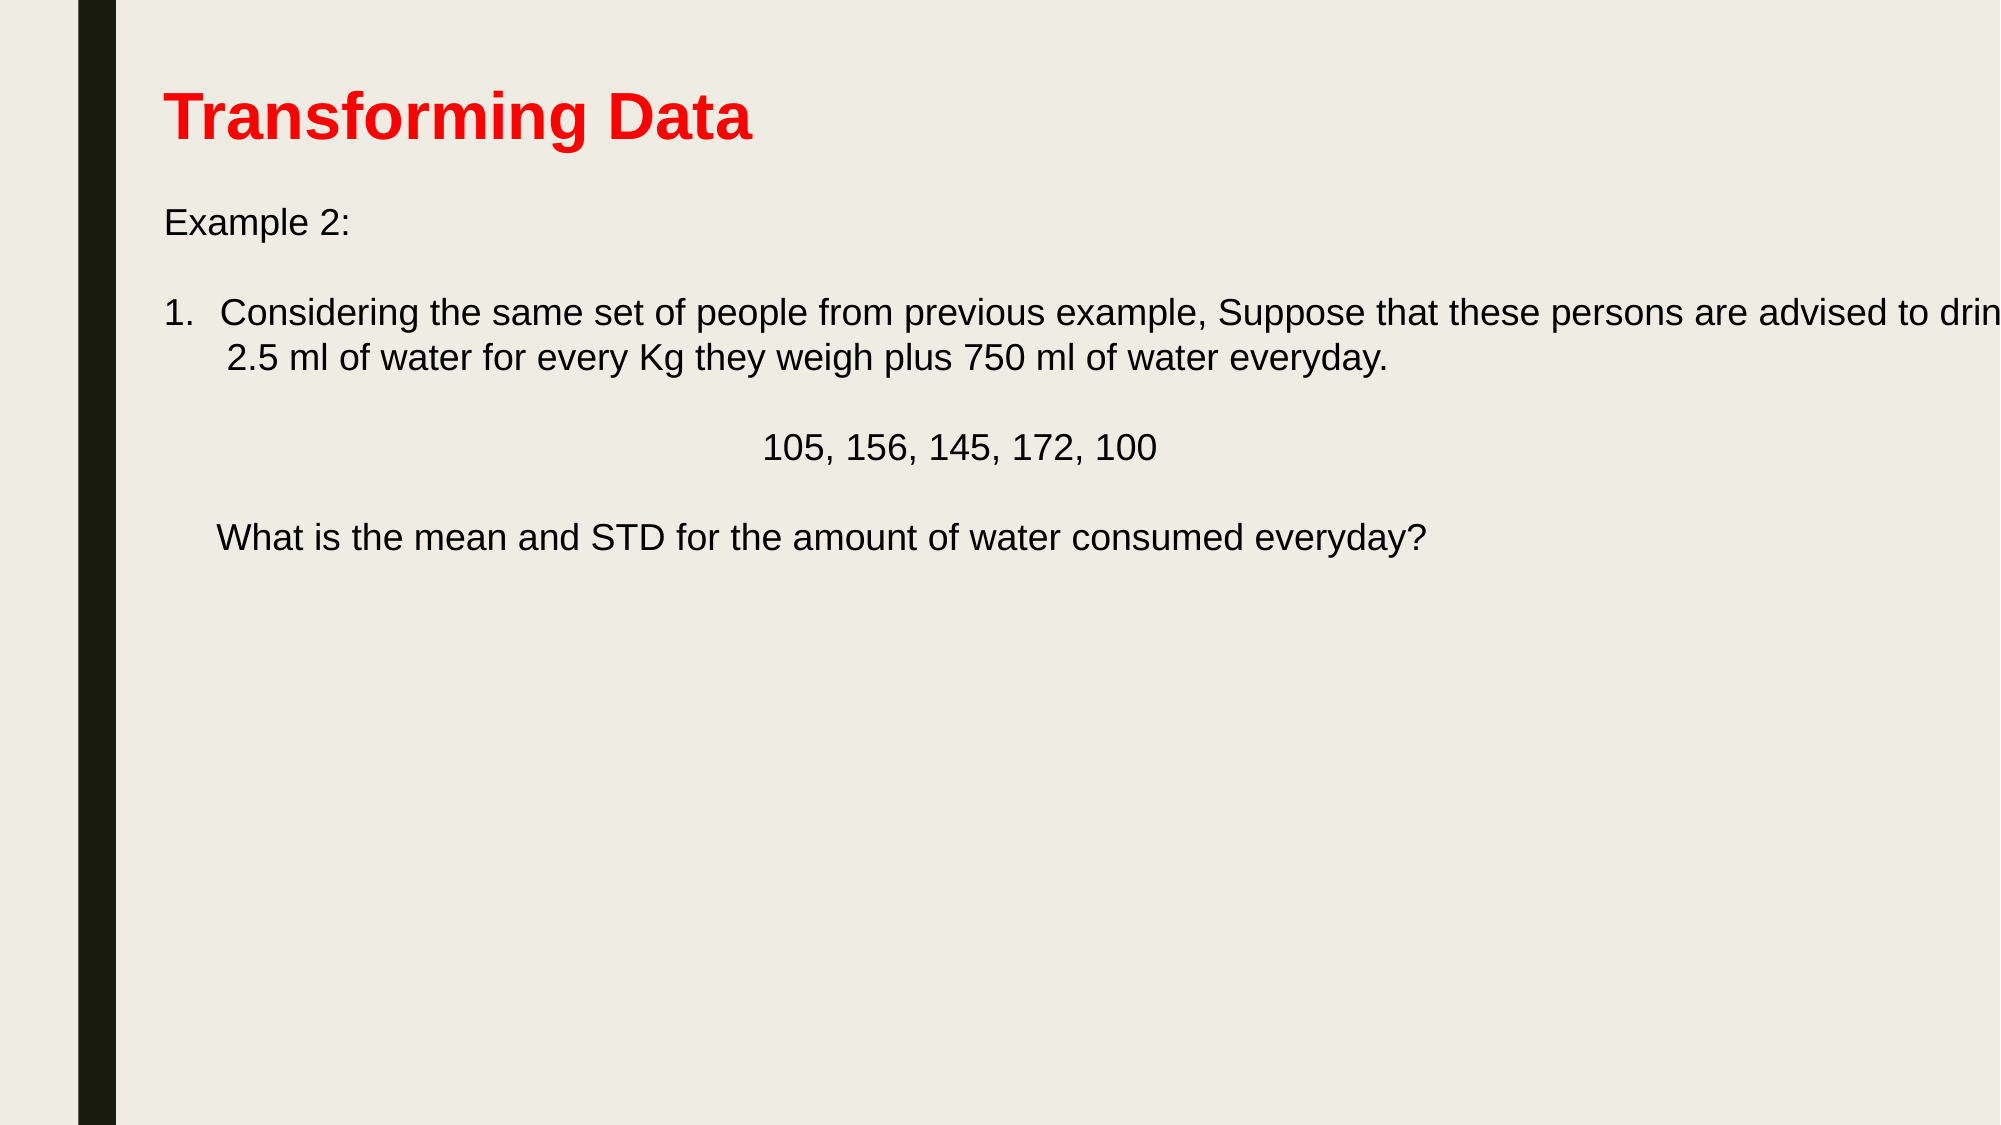

Transforming Data

Example 2:

Considering the same set of people from previous example, Suppose that these persons are advised to drink
      2.5 ml of water for every Kg they weigh plus 750 ml of water everyday.

                                                         105, 156, 145, 172, 100

     What is the mean and STD for the amount of water consumed everyday?